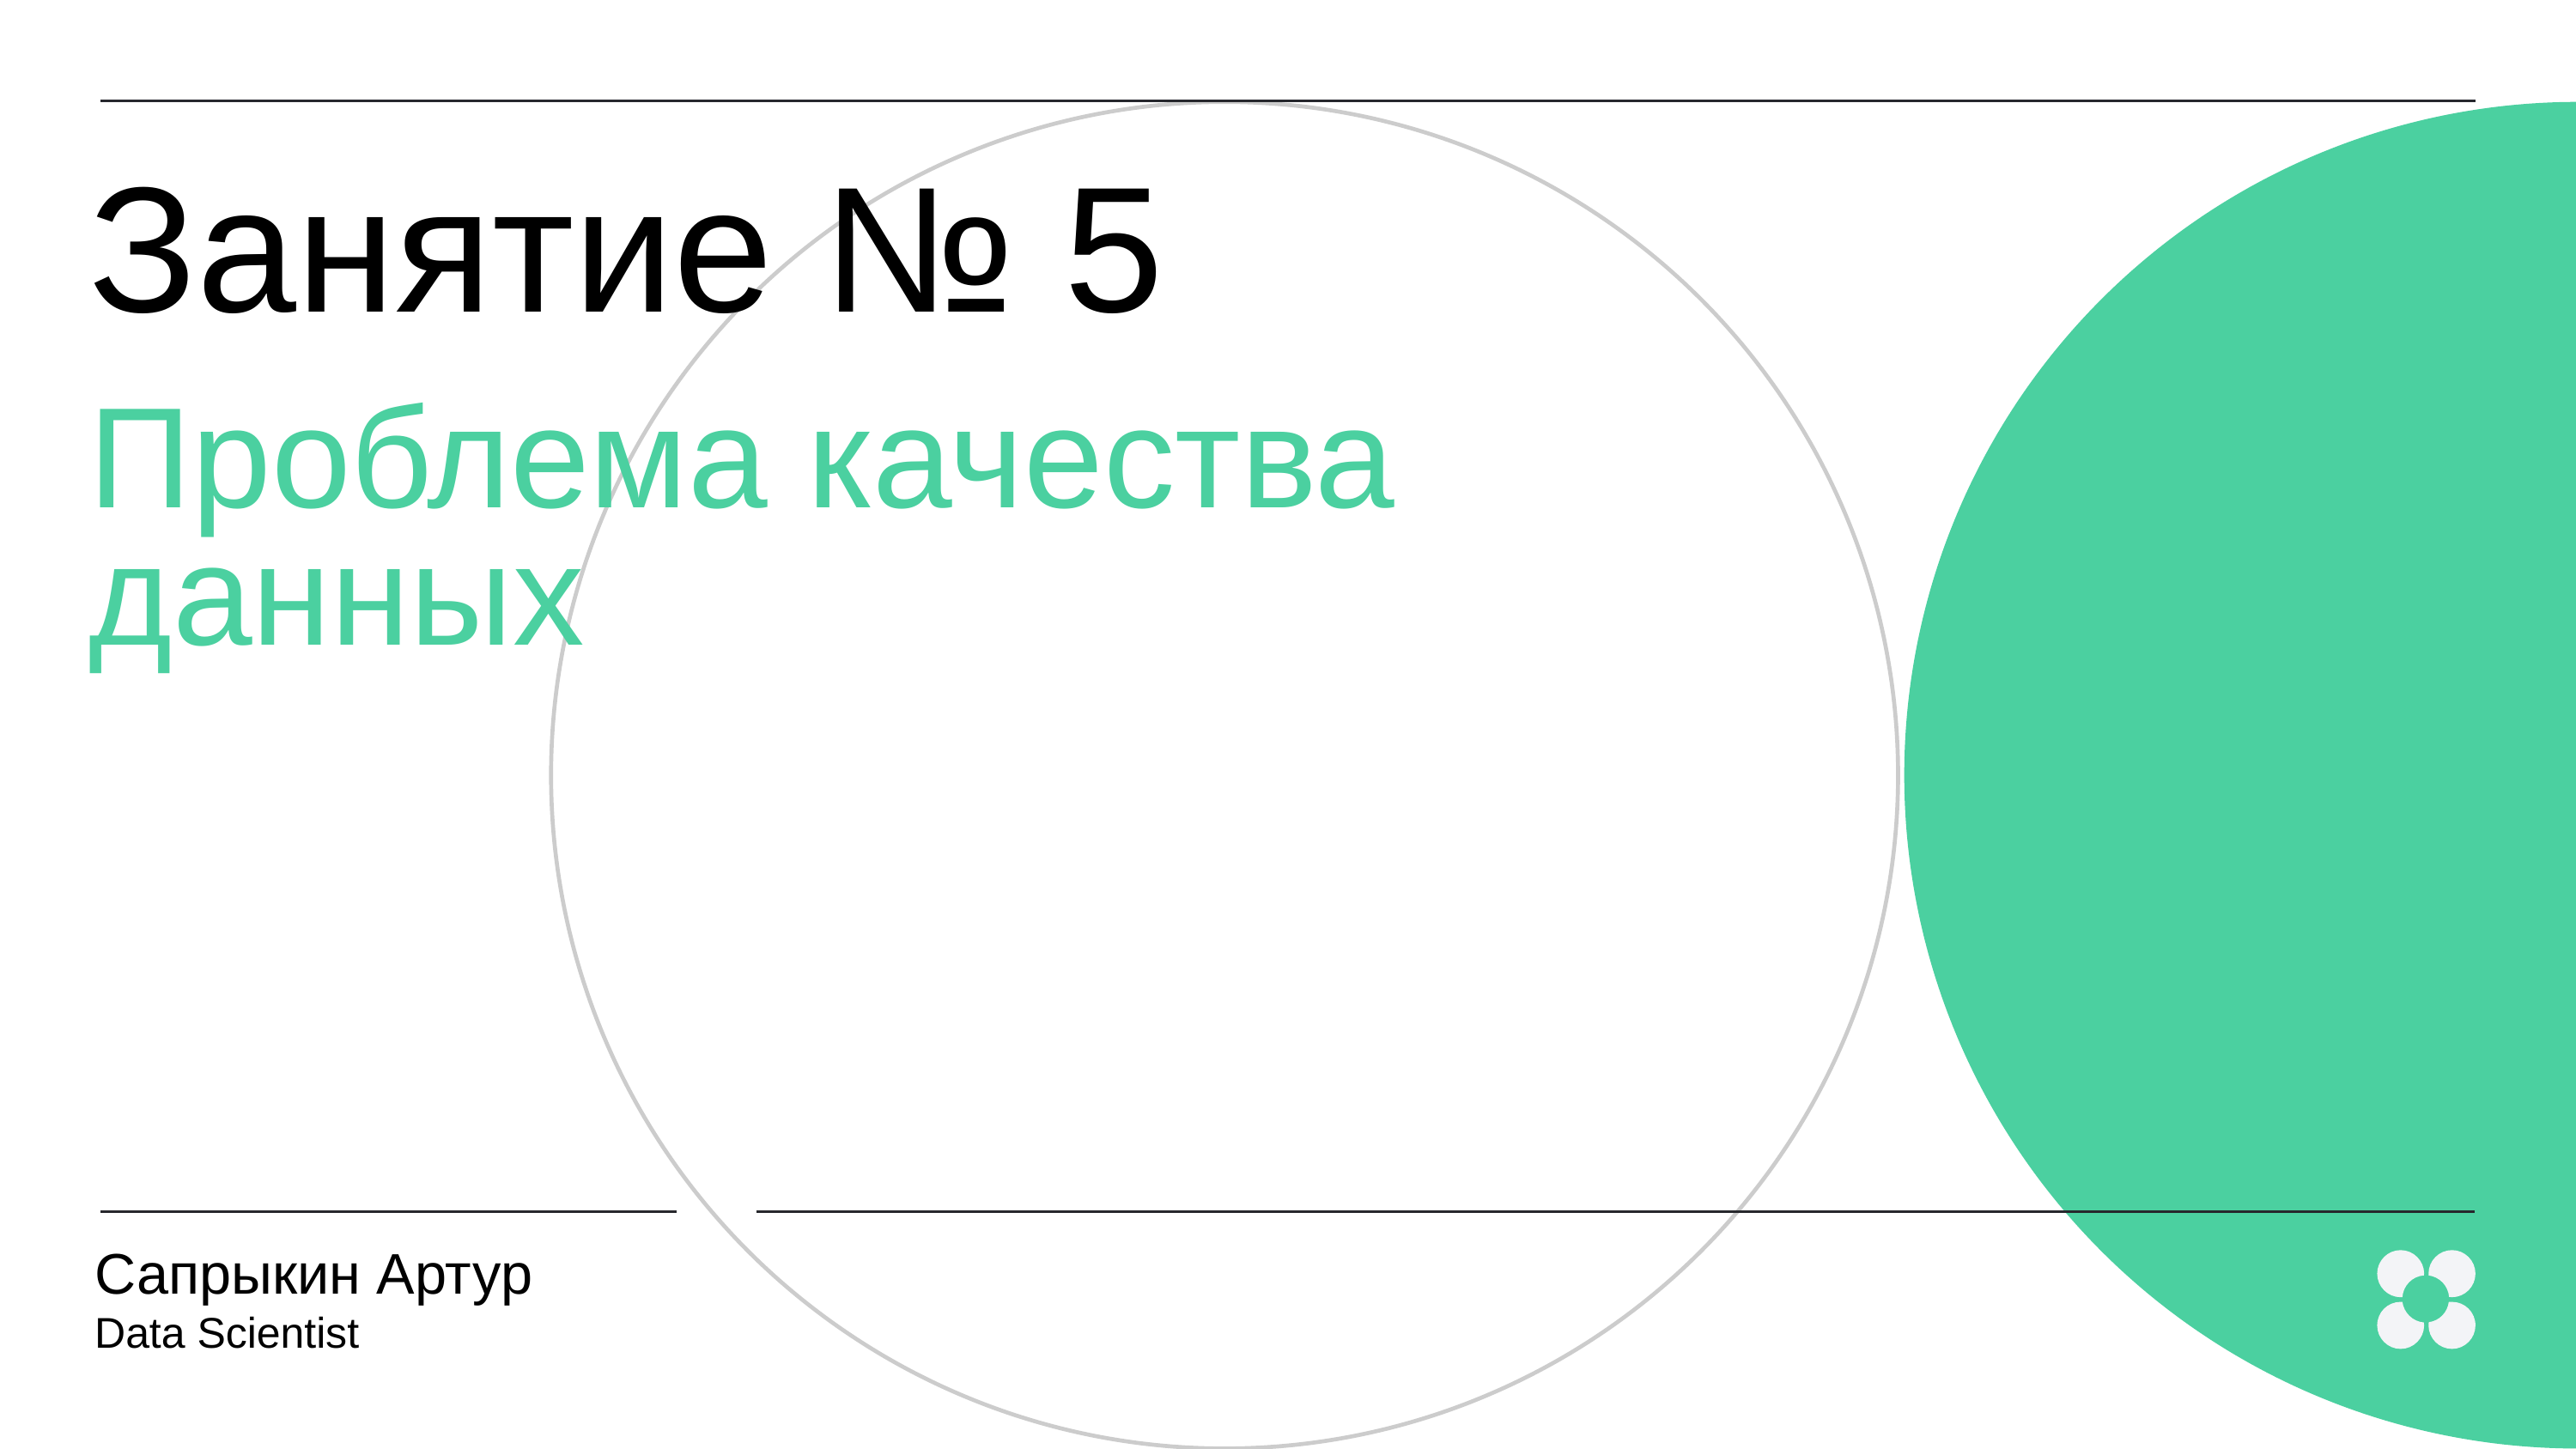

Занятие № 5
Проблема качества данных
Сапрыкин Артур
Data Scientist